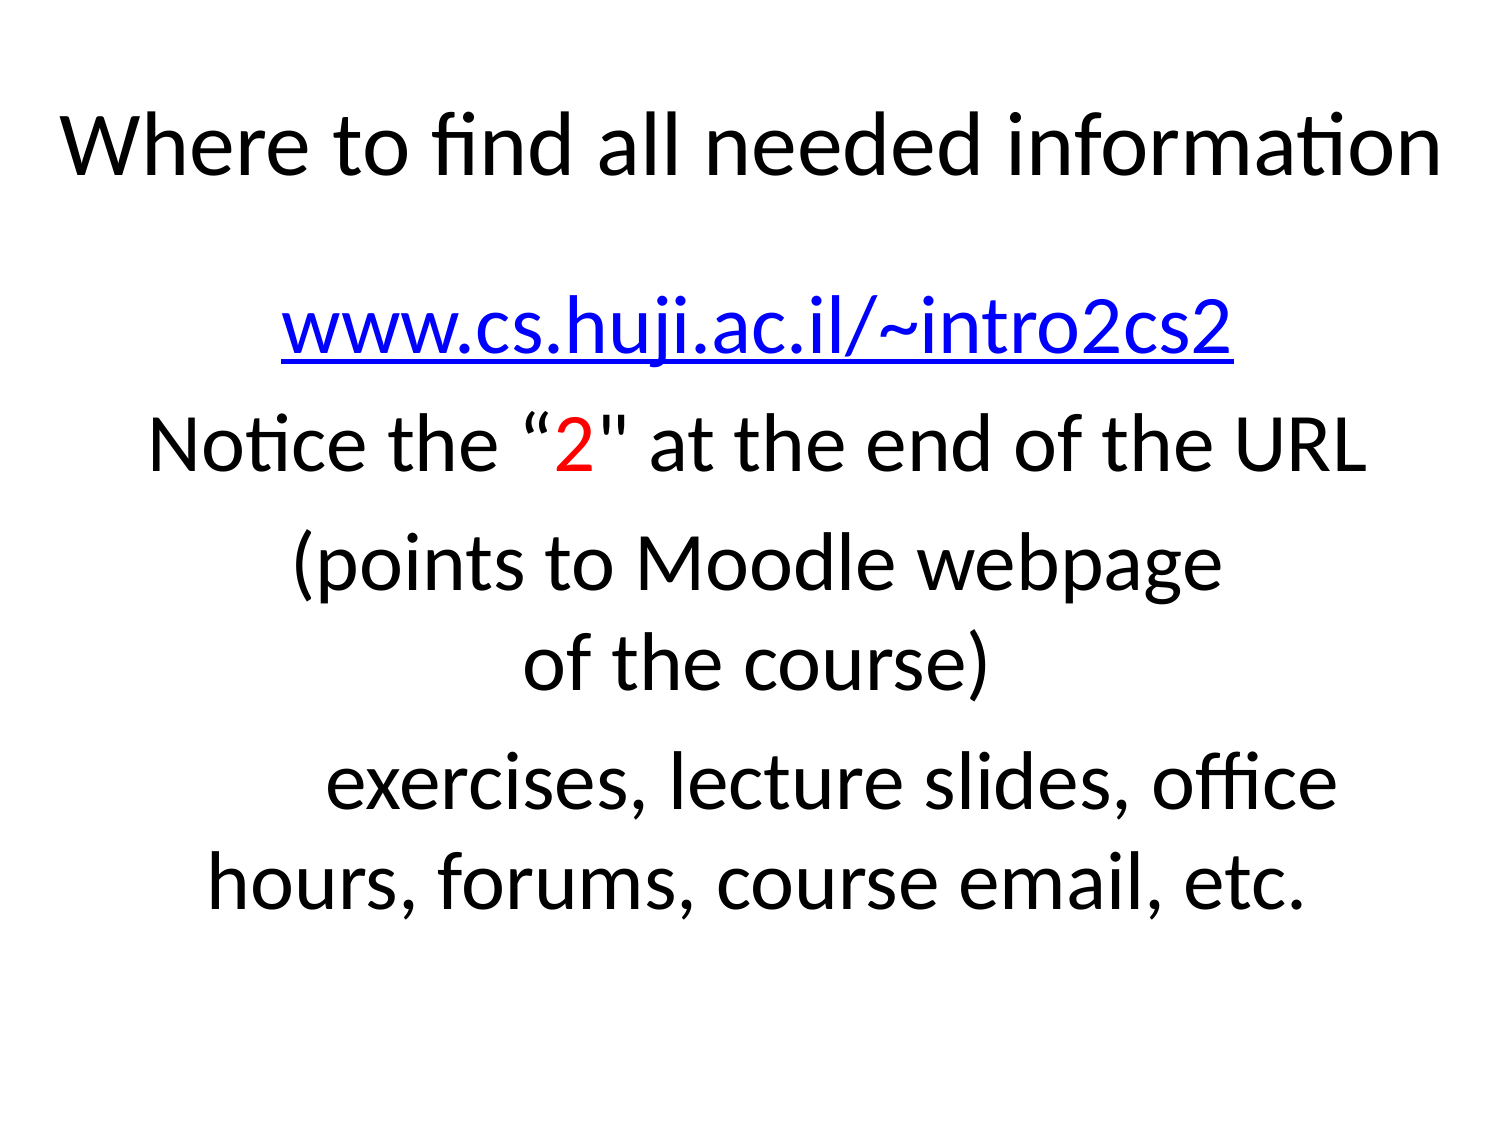

# Where to find all needed information
www.cs.huji.ac.il/~intro2cs2
Notice the “2" at the end of the URL
(points to Moodle webpage
of the course)
	exercises, lecture slides, office hours, forums, course email, etc.
24